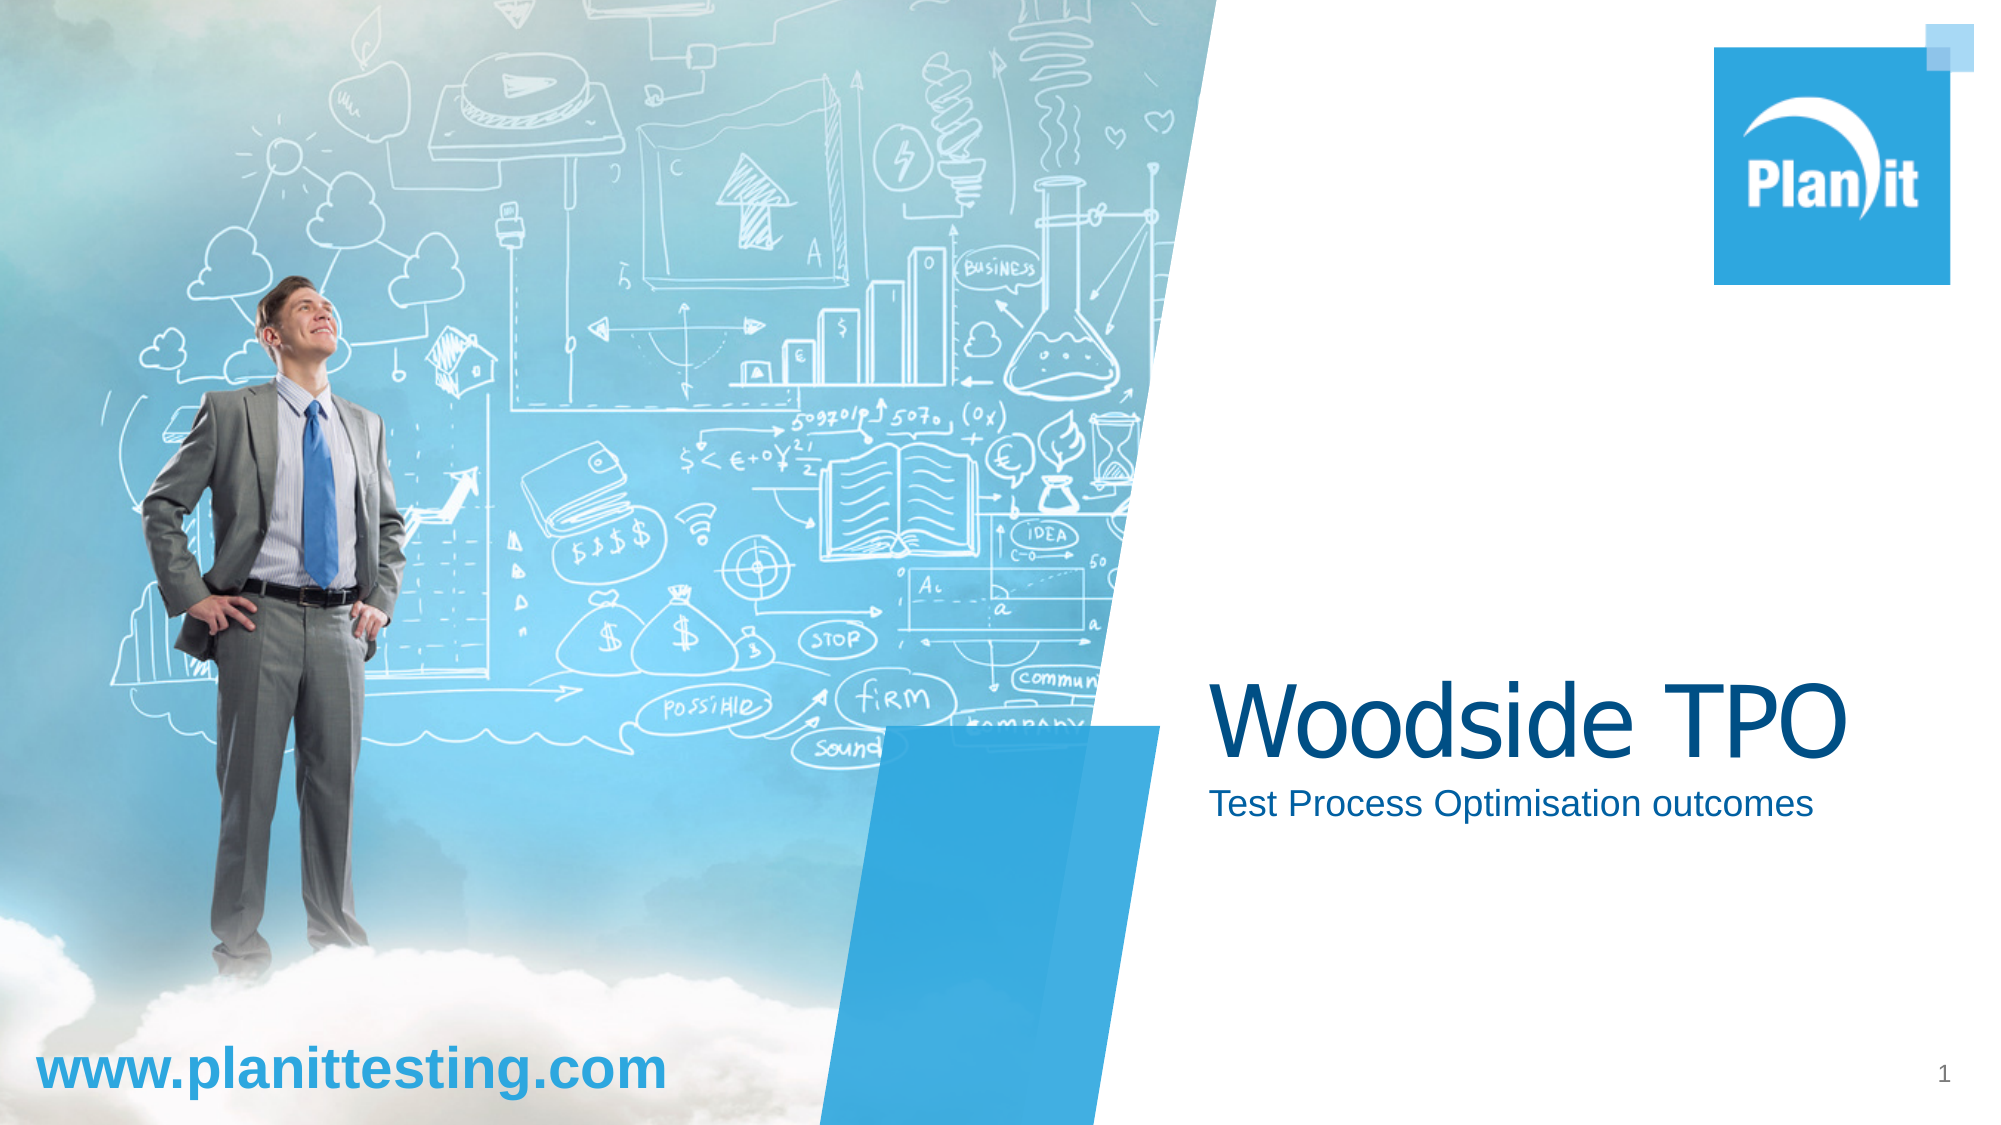

# Woodside TPO
Test Process Optimisation outcomes
1